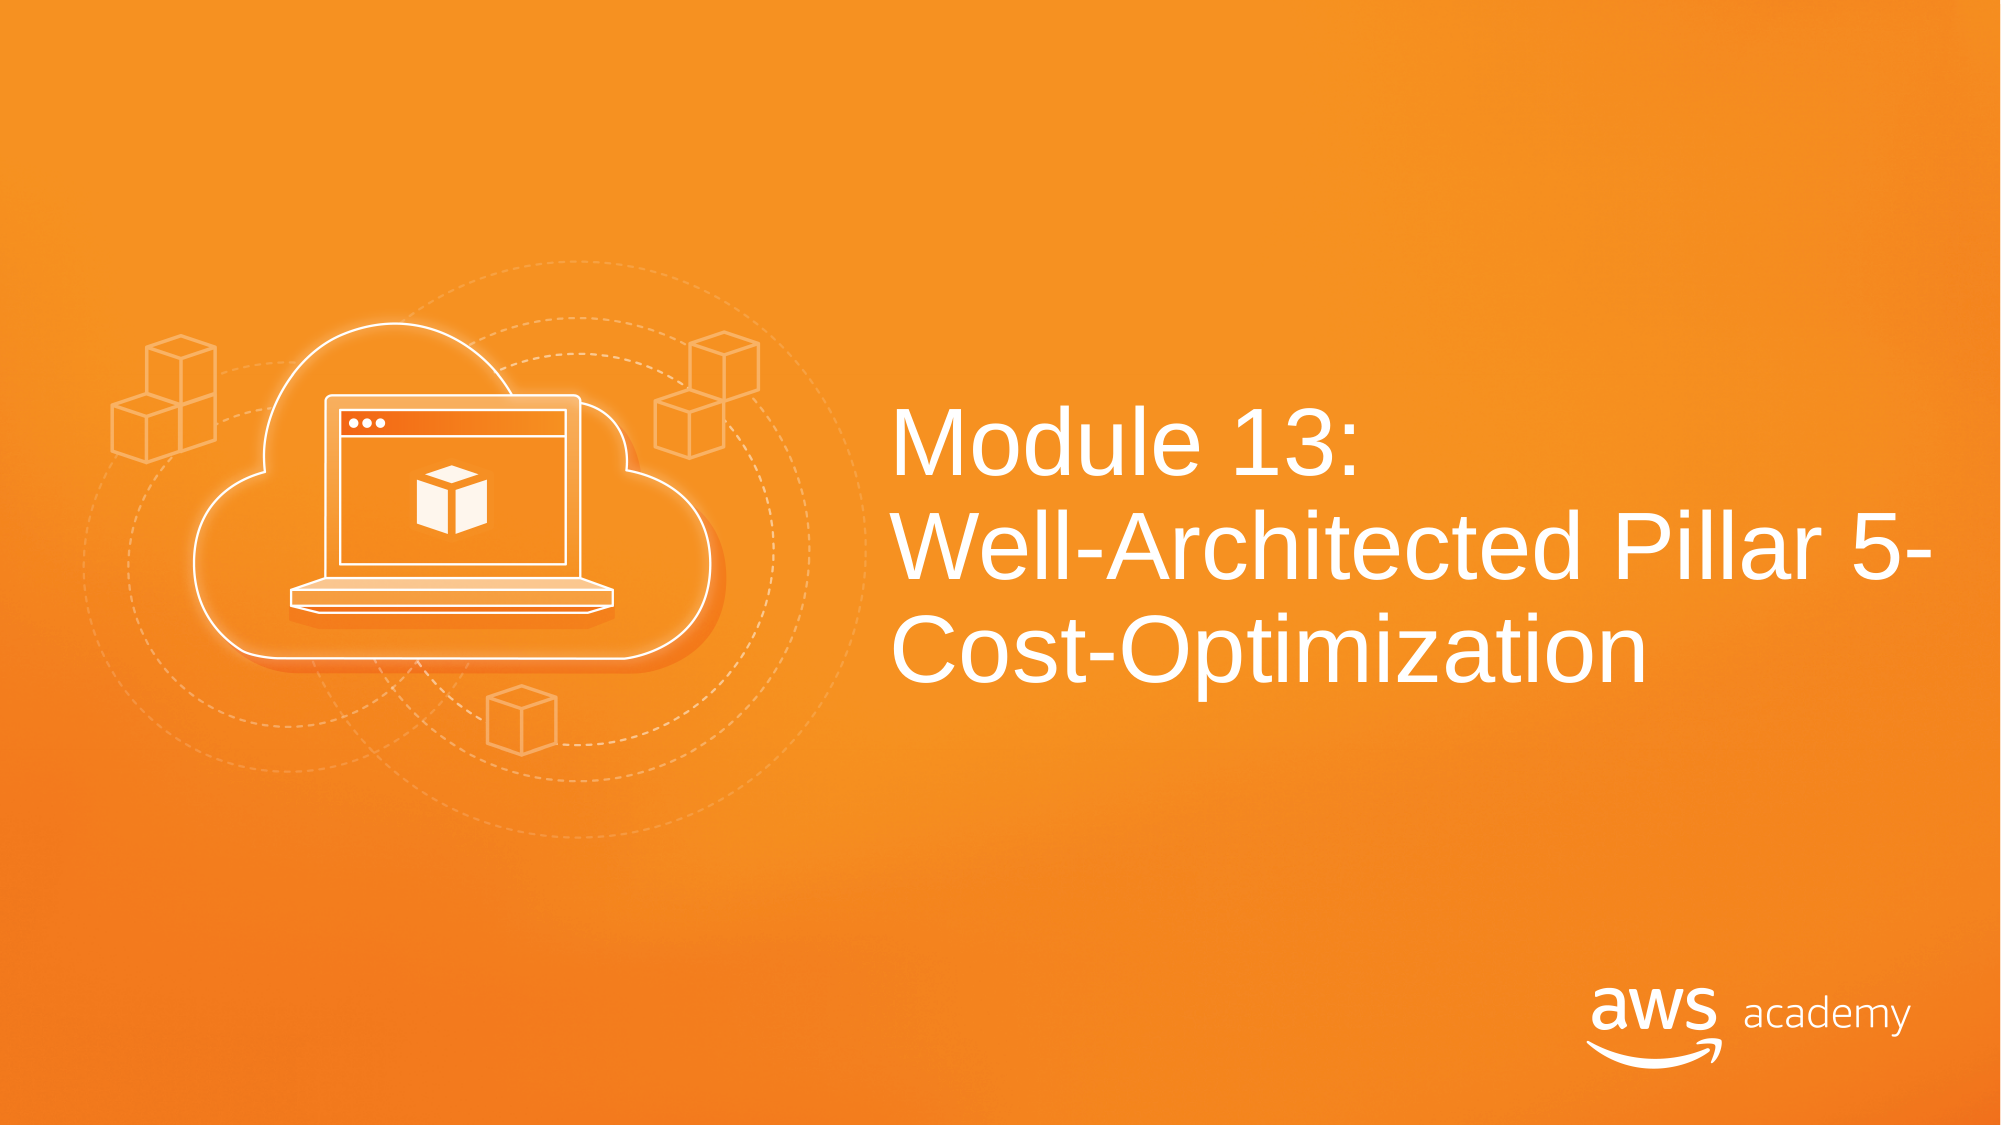

# Module 13:                      Well-Architected Pillar 5- Cost-Optimization